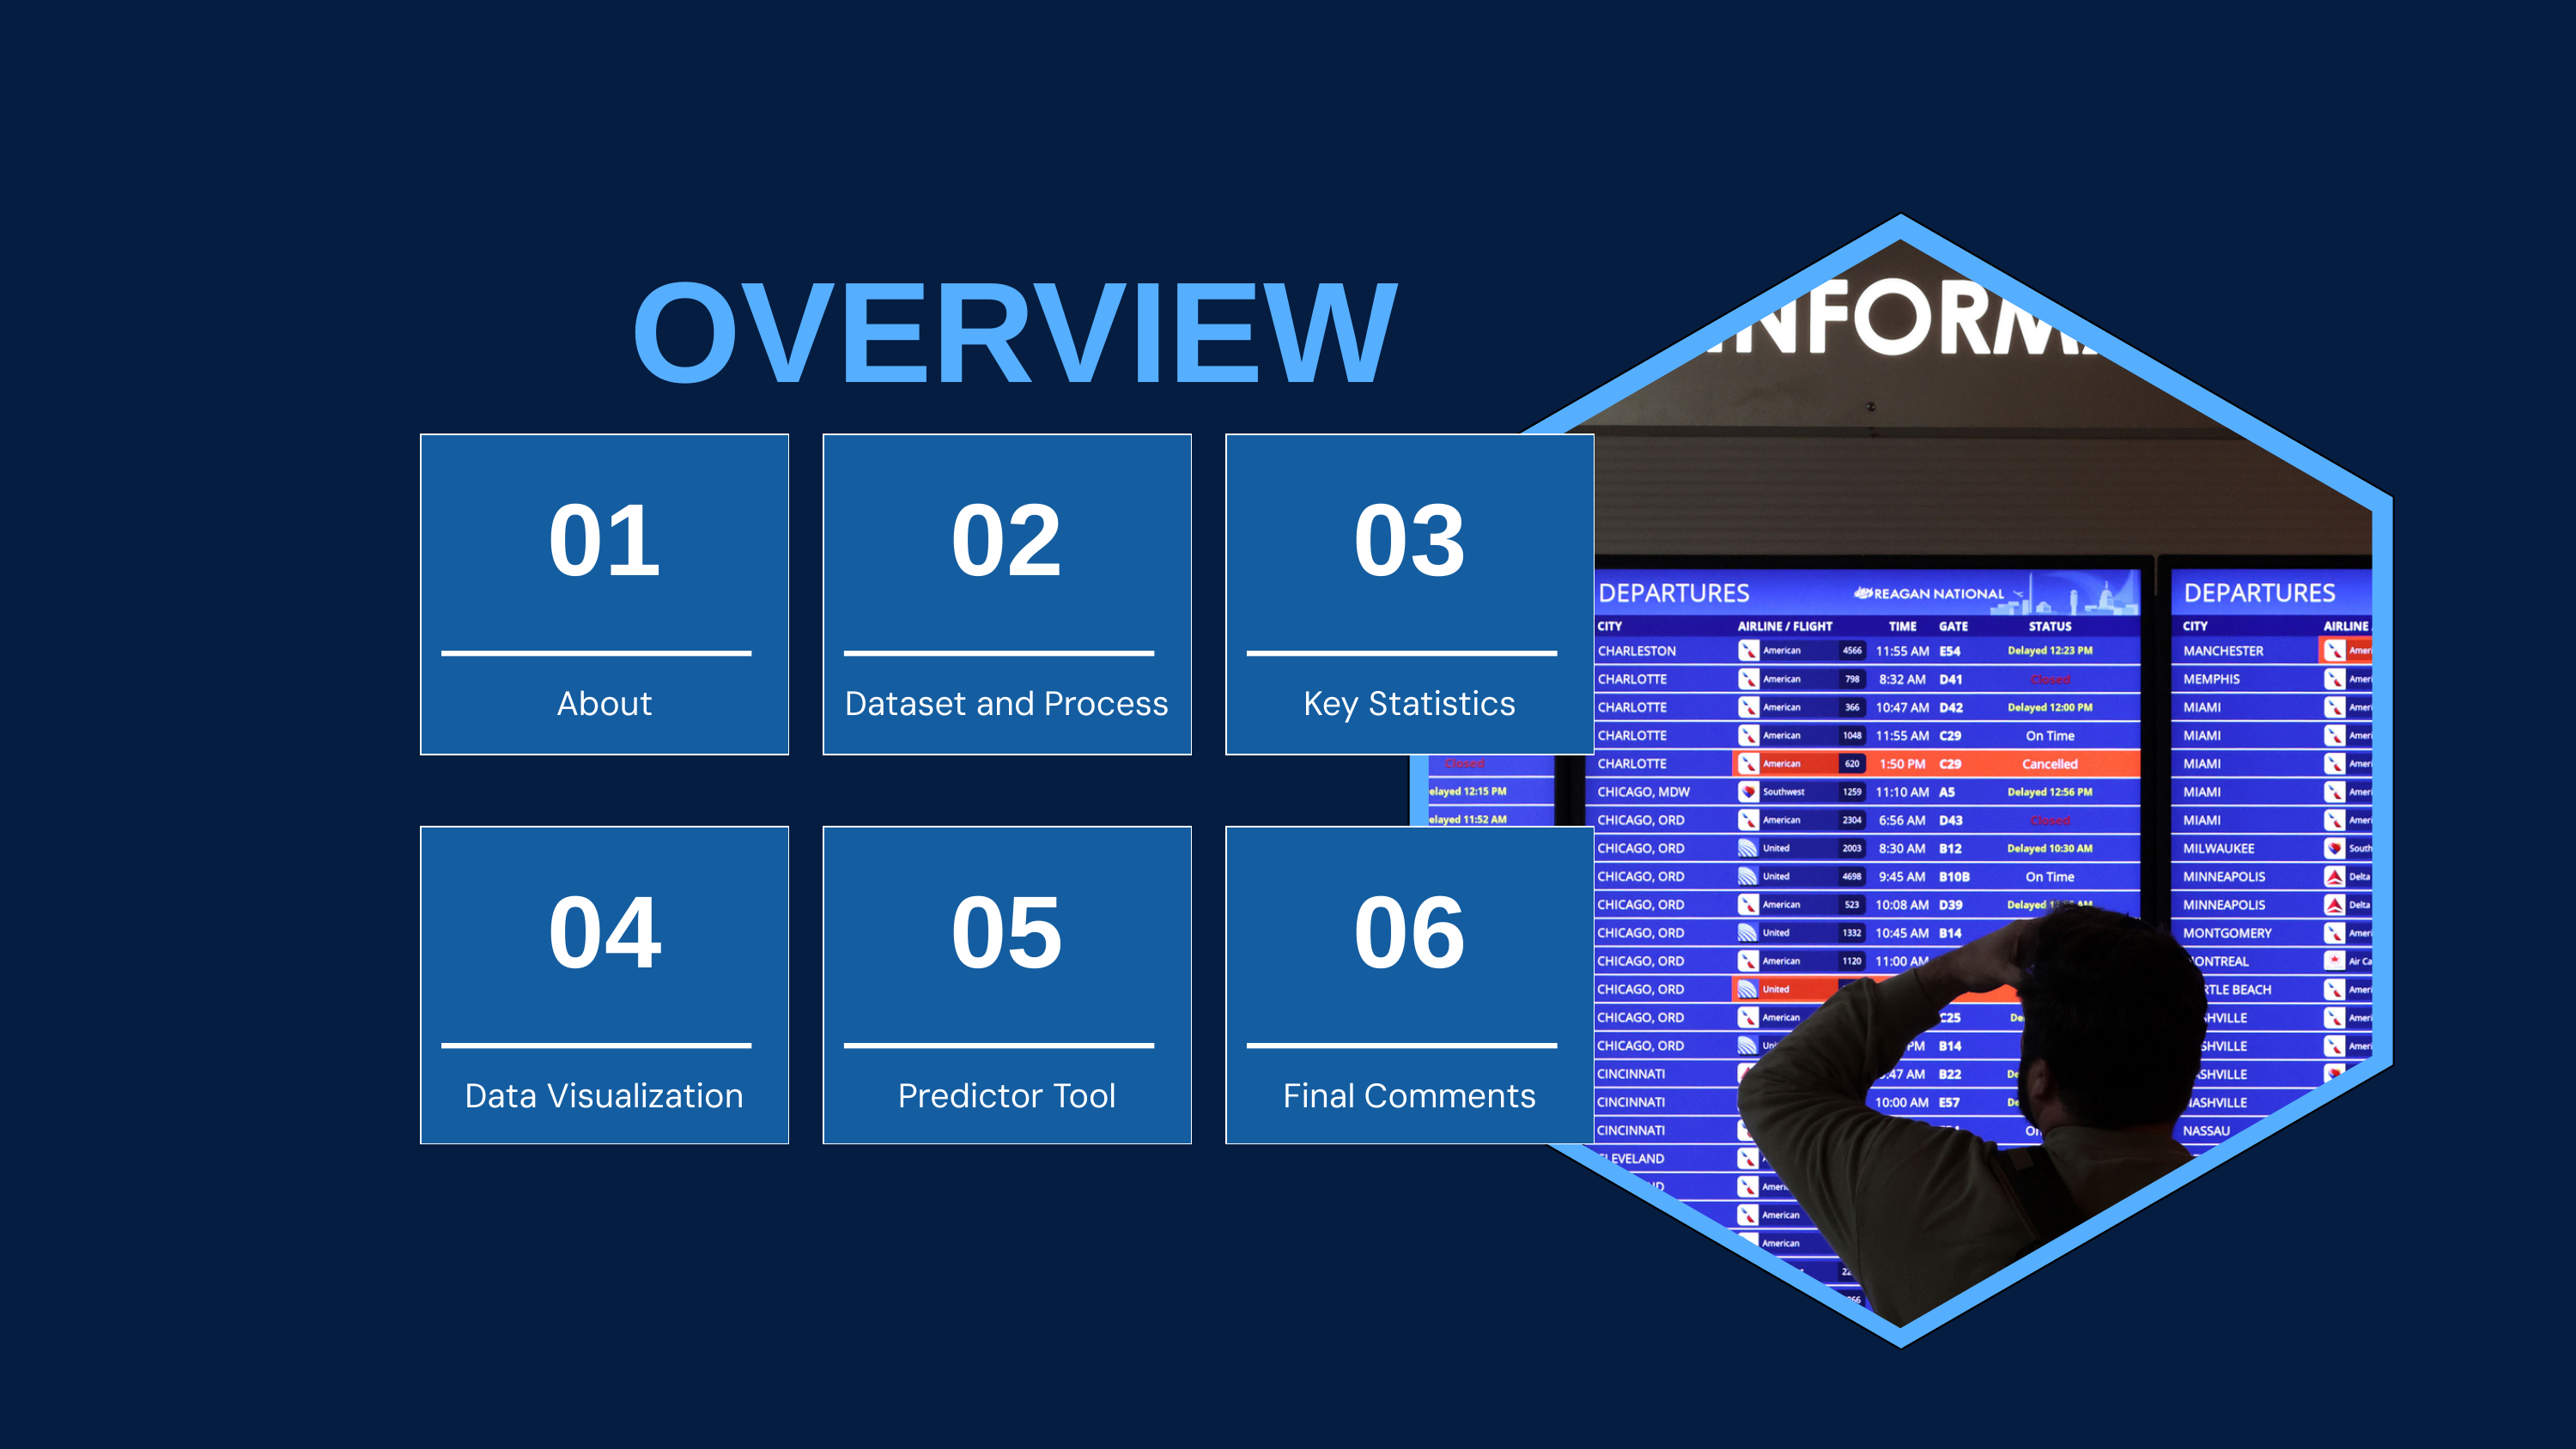

OVERVIEW

01
02
03

About
Dataset and Process
Key Statistics

04
05
06

Data Visualization
Predictor Tool
Final Comments